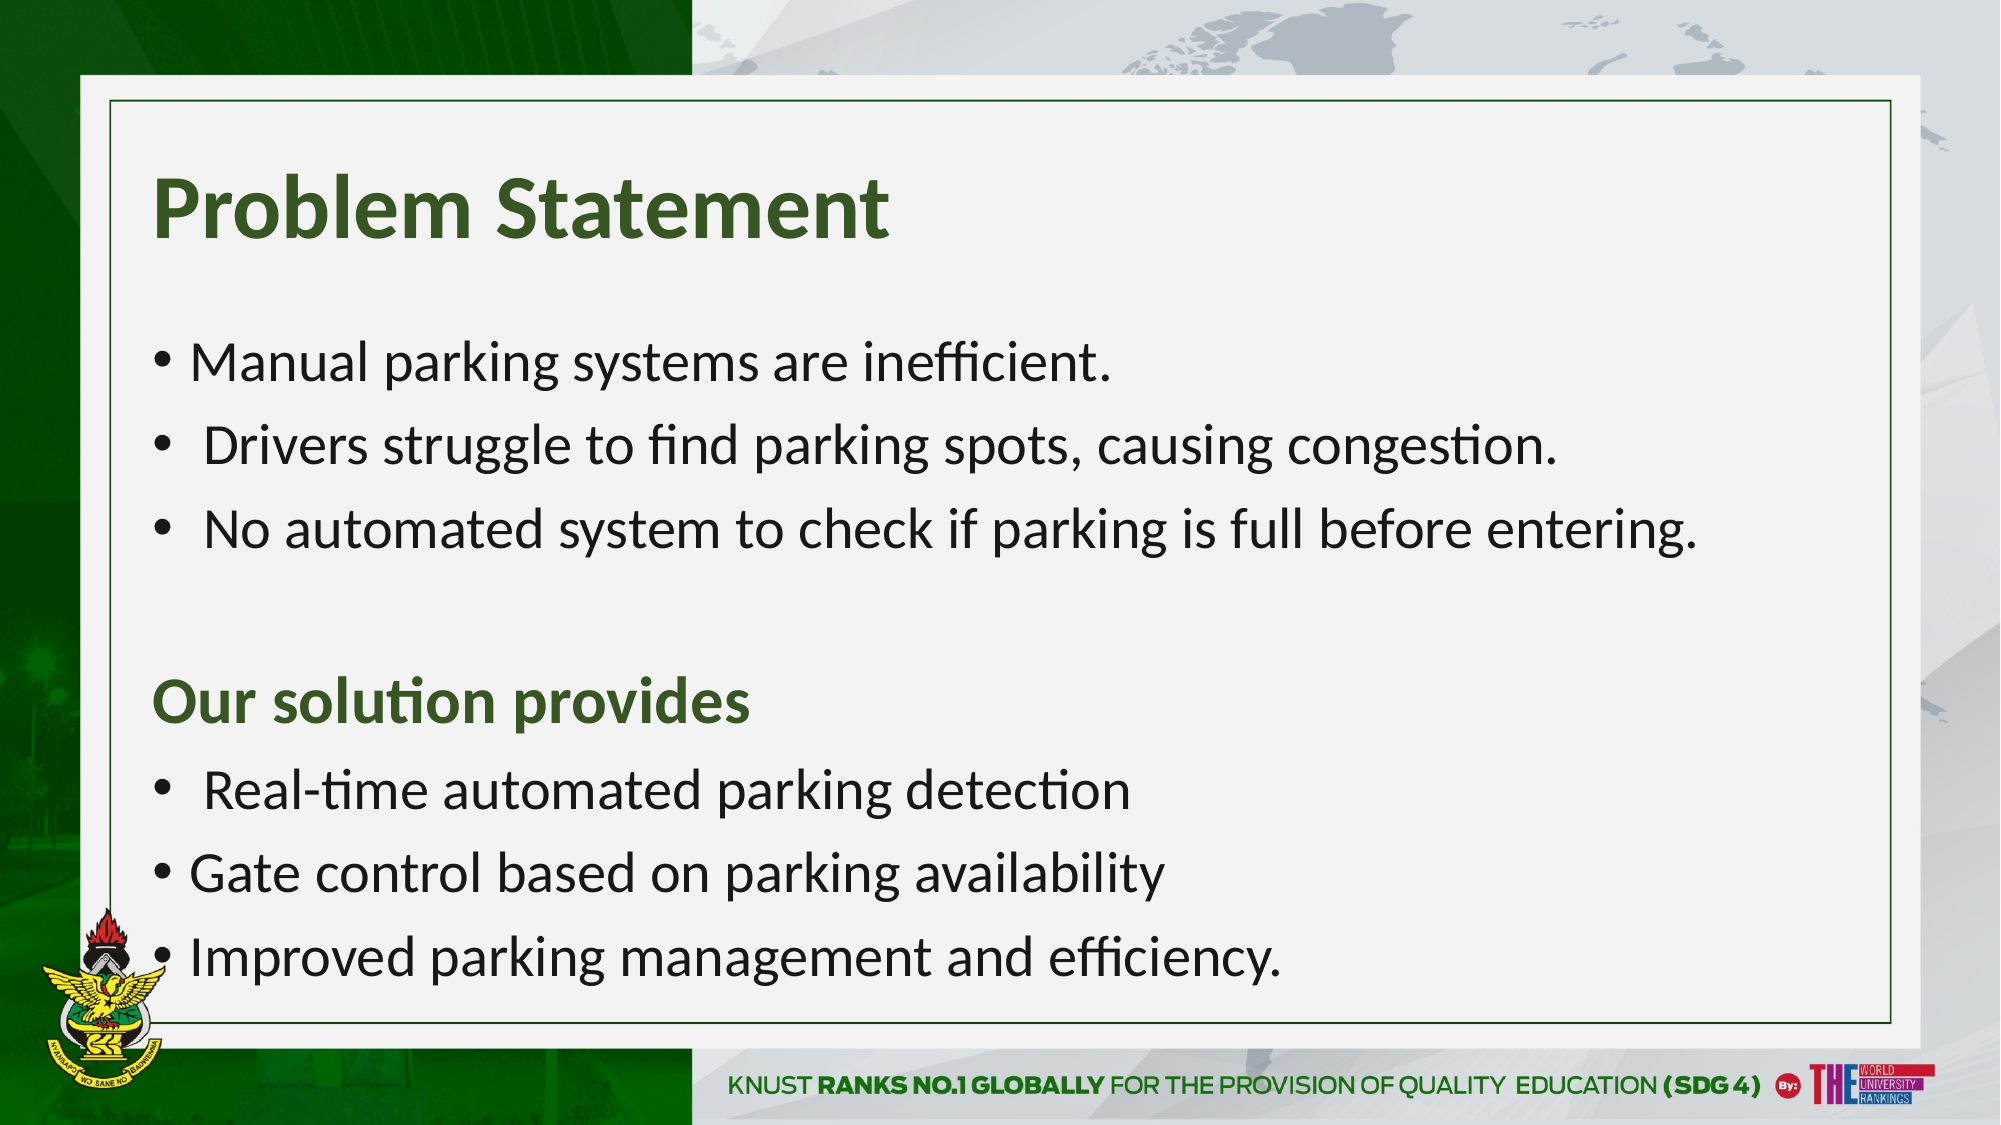

# Problem Statement
Manual parking systems are inefficient.
 Drivers struggle to find parking spots, causing congestion.
 No automated system to check if parking is full before entering.

Our solution provides
 Real-time automated parking detection
Gate control based on parking availability
Improved parking management and efficiency.